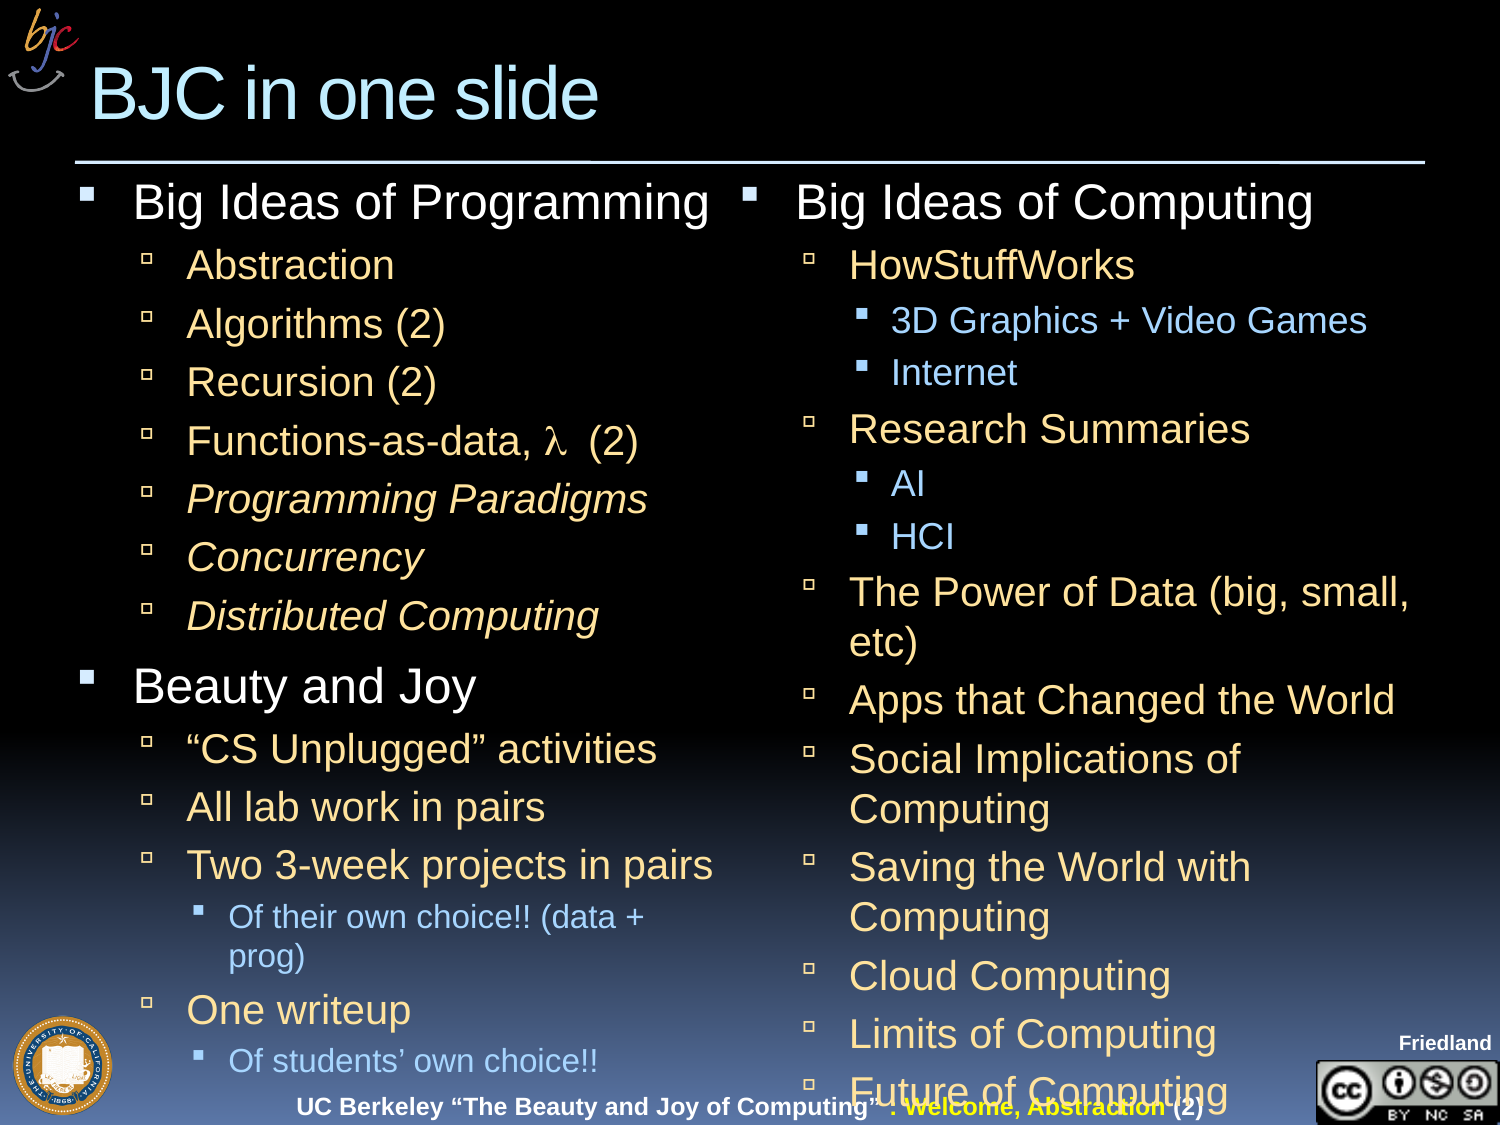

# BJC in one slide
Big Ideas of Programming
Abstraction
Algorithms (2)
Recursion (2)
Functions-as-data, λ (2)
Programming Paradigms
Concurrency
Distributed Computing
Beauty and Joy
“CS Unplugged” activities
All lab work in pairs
Two 3-week projects in pairs
Of their own choice!! (data + prog)
One writeup
Of students’ own choice!!
Big Ideas of Computing
HowStuffWorks
3D Graphics + Video Games
Internet
Research Summaries
AI
HCI
The Power of Data (big, small, etc)
Apps that Changed the World
Social Implications of Computing
Saving the World with Computing
Cloud Computing
Limits of Computing
Future of Computing